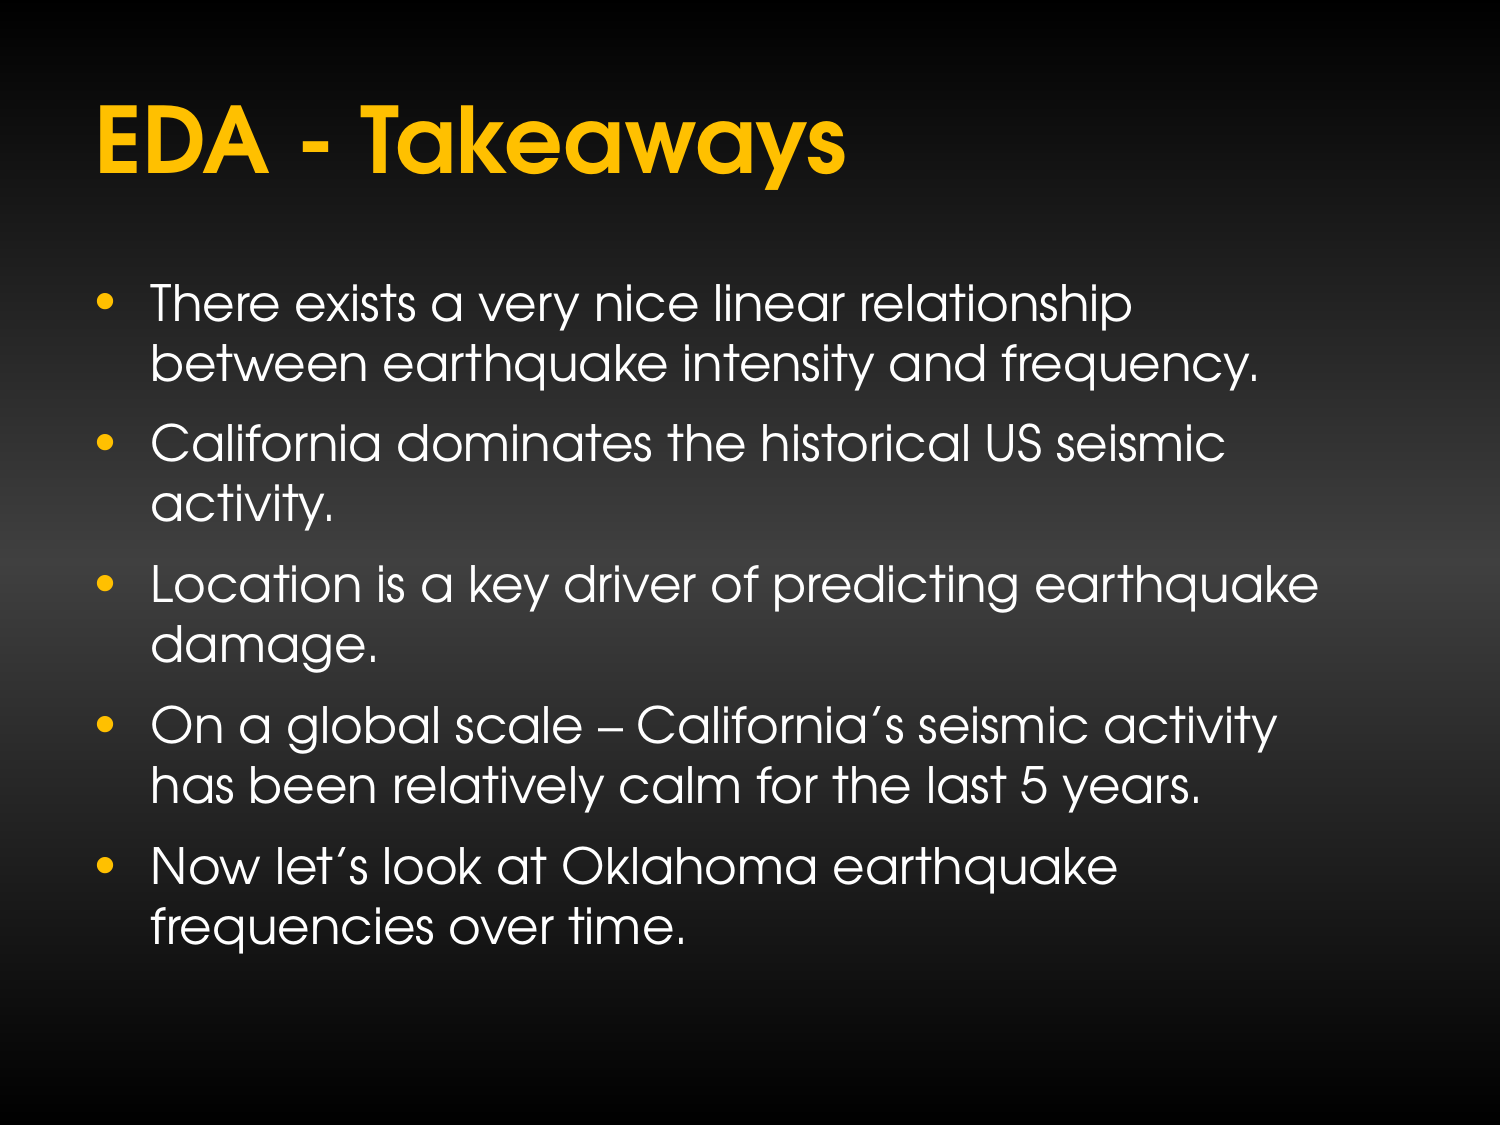

# EDA - Takeaways
There exists a very nice linear relationship between earthquake intensity and frequency.
California dominates the historical US seismic activity.
Location is a key driver of predicting earthquake damage.
On a global scale – California’s seismic activity has been relatively calm for the last 5 years.
Now let’s look at Oklahoma earthquake frequencies over time.